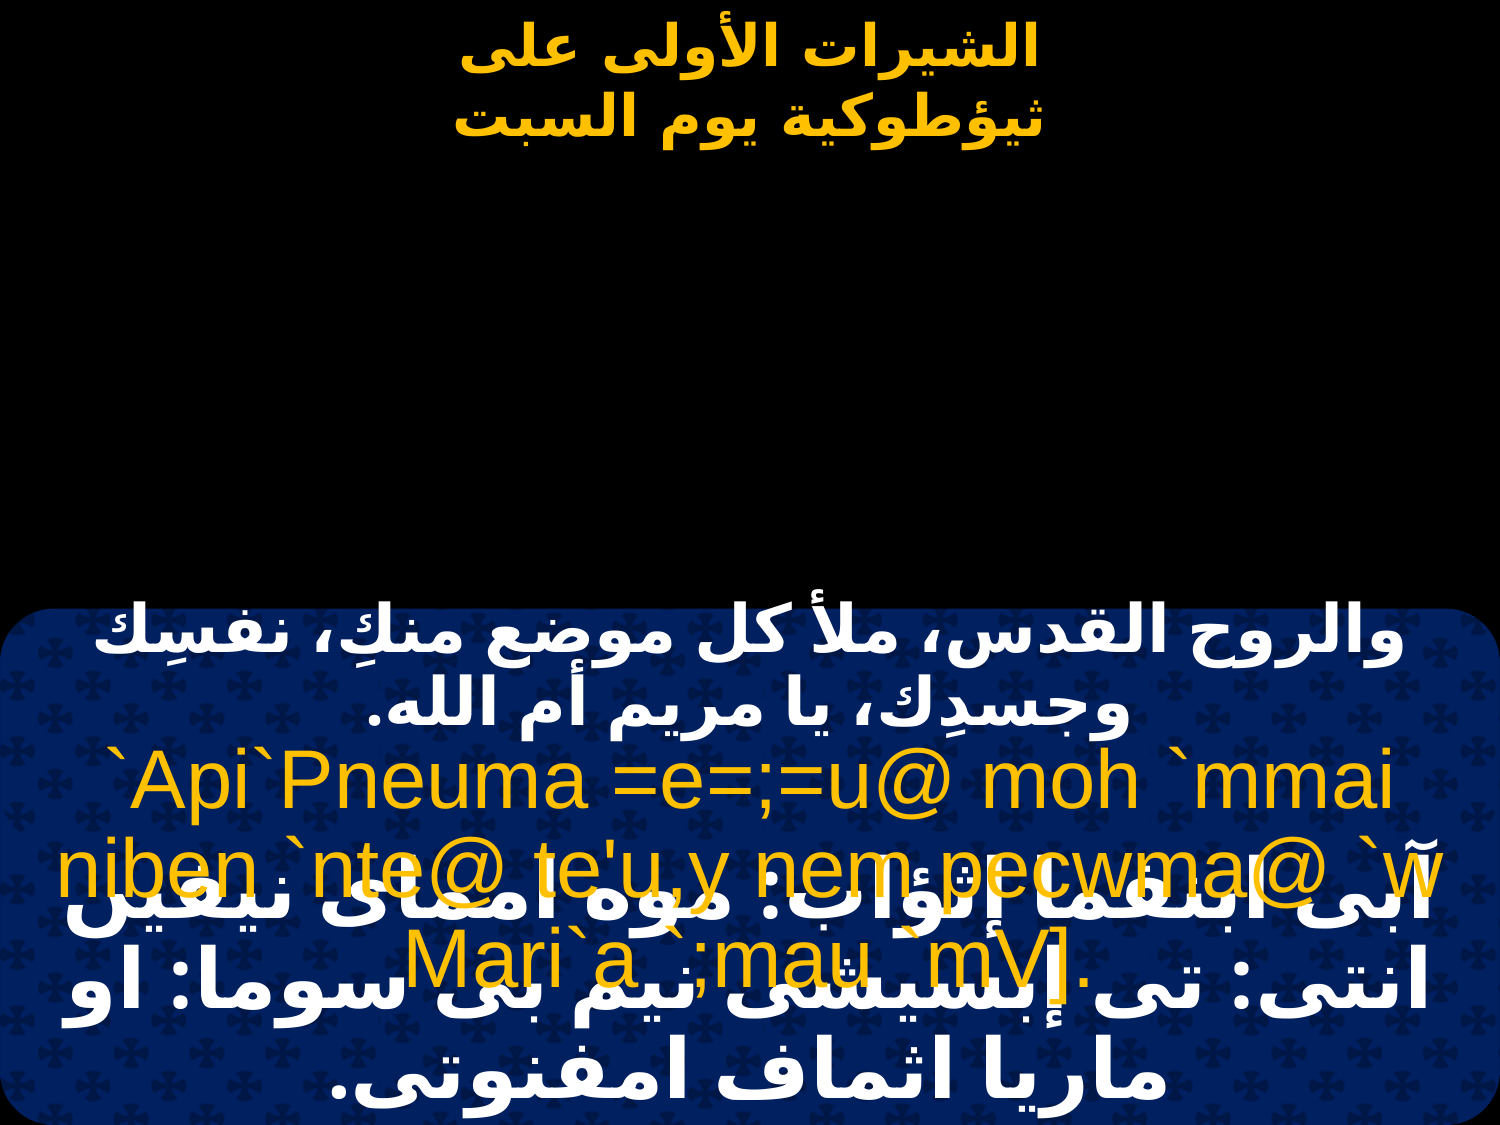

#
والروح القدس، ملأ كل موضع منكِ، نفسِك وجسدِك، يا مريم أم الله.
`Api`Pneuma =e=;=u@ moh `mmai niben `nte@ te'u,y nem pecwma@ `w Mari`a `;mau `mV].
آبى ابنفما إثؤاب: موه امماى نيفين انتى: تى إبسيشى نيم بى سوما: او ماريا اثماف امفنوتى.